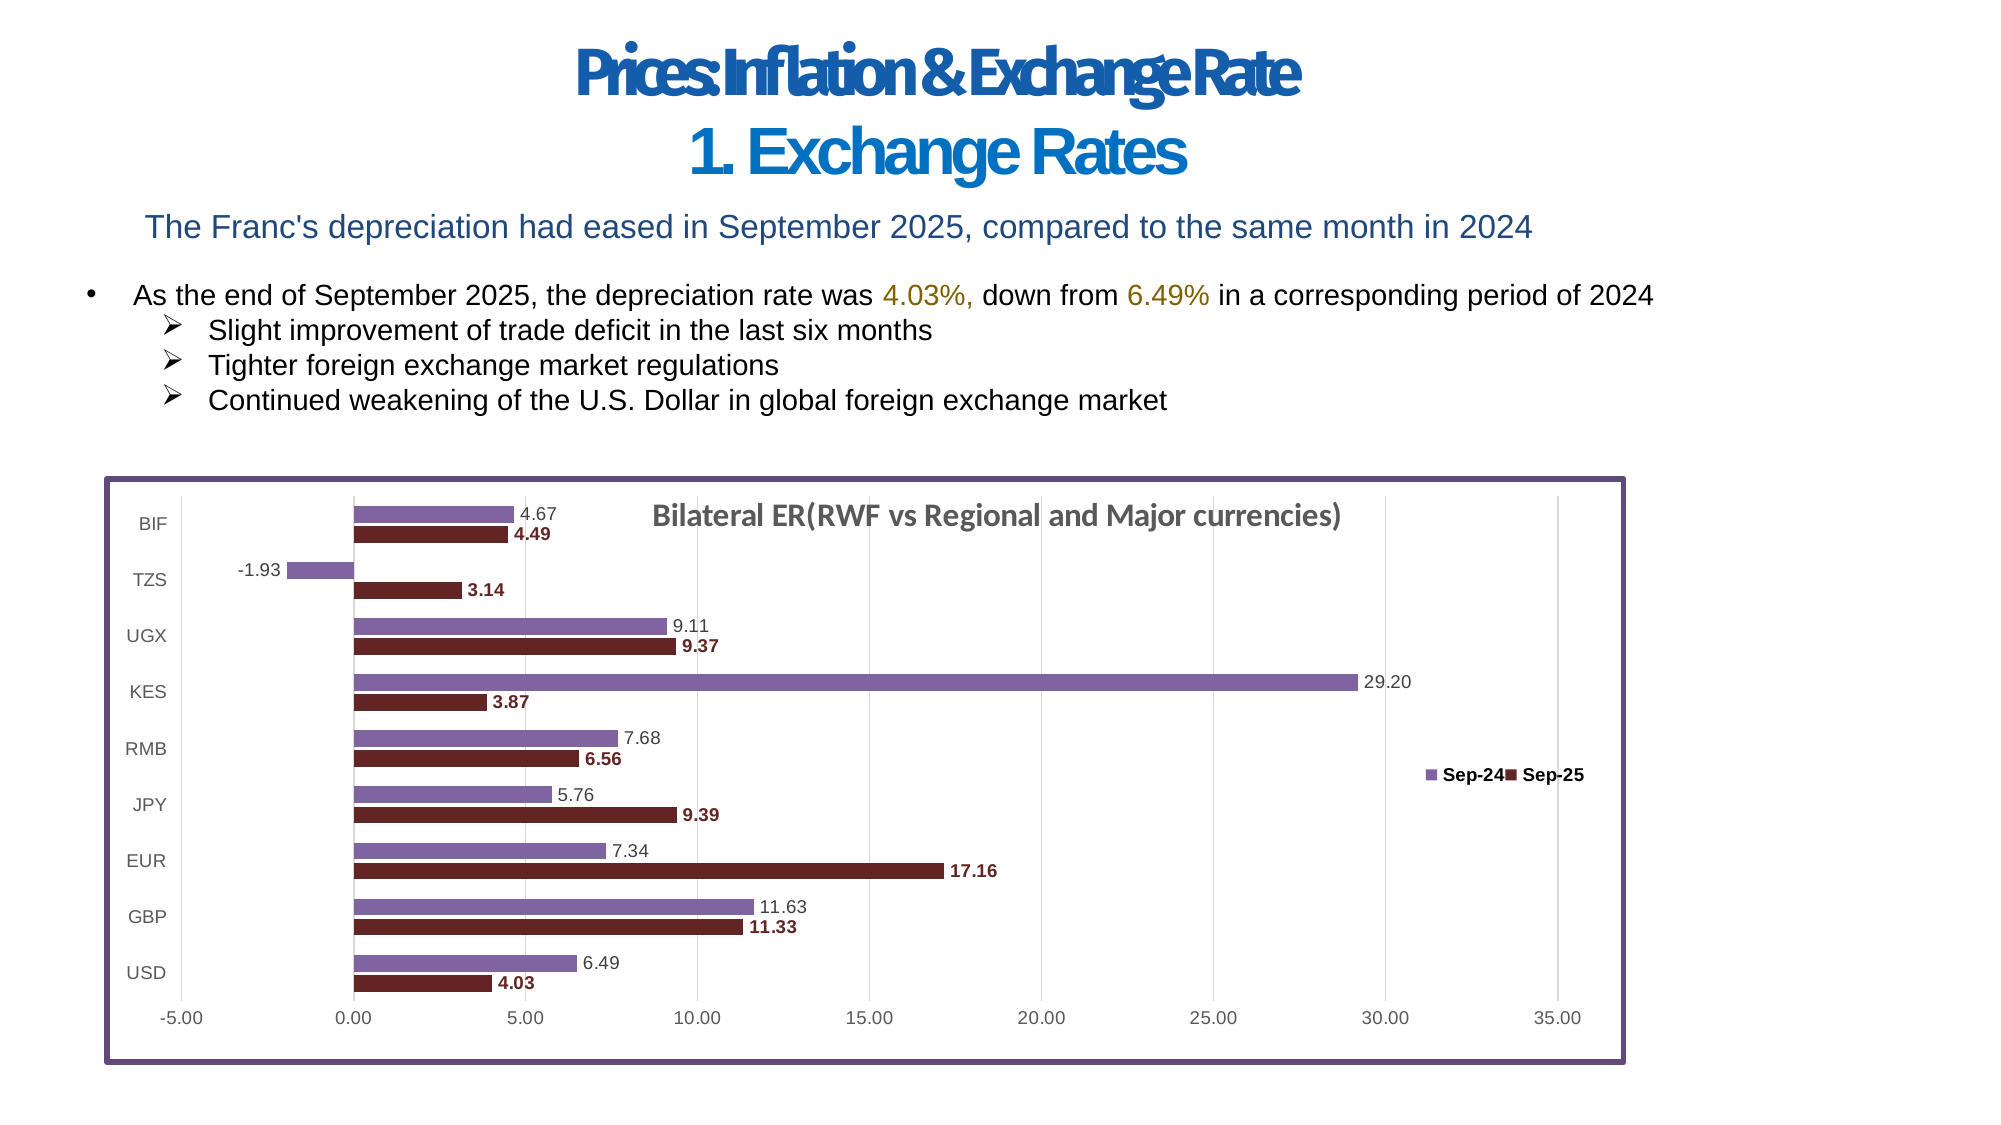

Prices: Inflation & Exchange Rate
1. Exchange Rates
The Franc's depreciation had eased in September 2025, compared to the same month in 2024
As the end of September 2025, the depreciation rate was 4.03%, down from 6.49% in a corresponding period of 2024
Slight improvement of trade deficit in the last six months
Tighter foreign exchange market regulations
Continued weakening of the U.S. Dollar in global foreign exchange market

### Chart: Bilateral ER(RWF vs Regional and Major currencies)

| Category | Sep-25 | Sep-24 |
|---|---|---|
| USD | 4.029636469410525 | 6.489654022667457 |
| GBP | 11.327998728581434 | 11.630076301830861 |
| EUR | 17.160172911295923 | 7.3407658398266795 |
| JPY | 9.39031556520935 | 5.760228523846034 |
| RMB | 6.559408193740479 | 7.684294348465959 |
| KES | 3.868595846238887 | 29.19756058993892 |
| UGX | 9.374269236327315 | 9.106517902545551 |
| TZS | 3.1437107493445637 | -1.9278266186993243 |
| BIF | 4.491428305128187 | 4.669326480930502 |